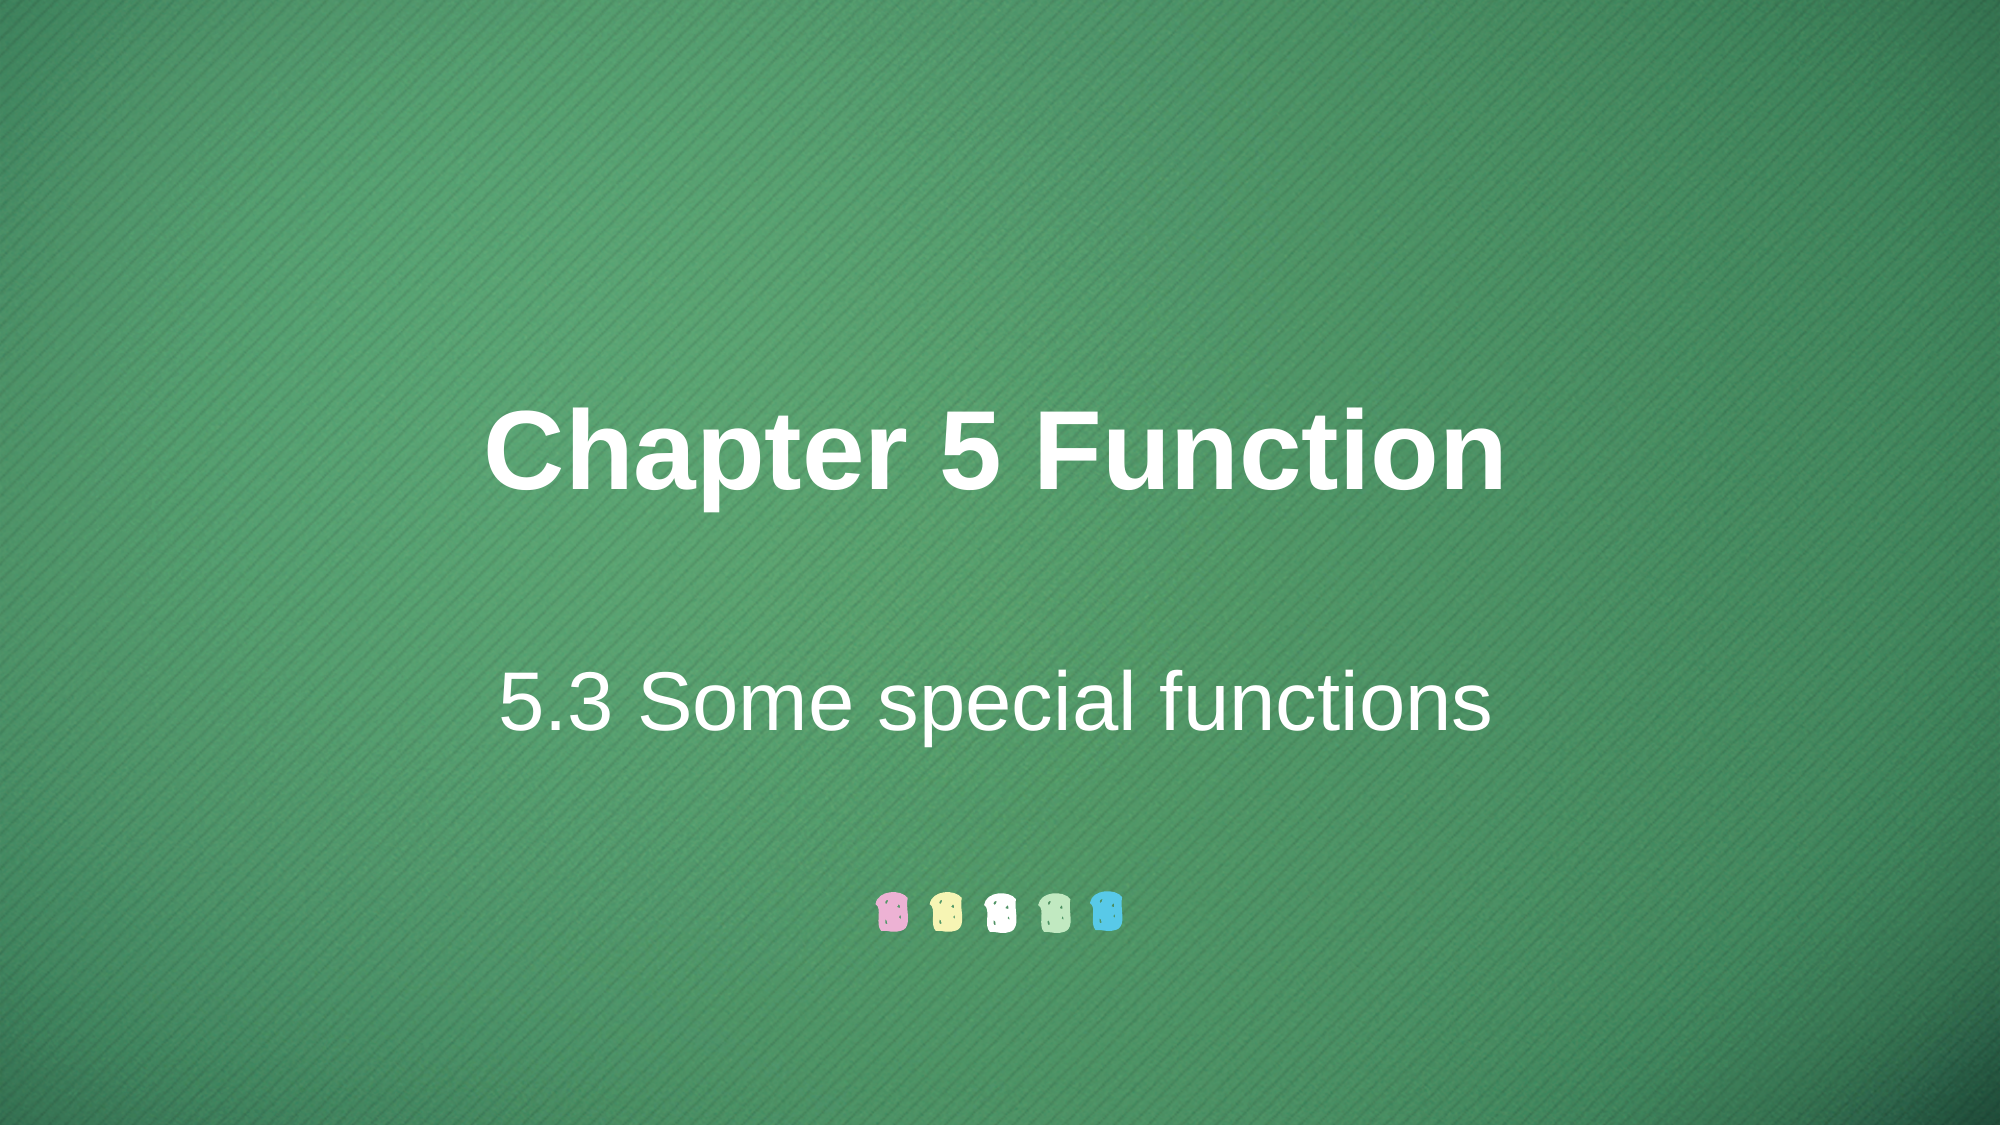

Chapter 5 Function

5.3 Some special functions